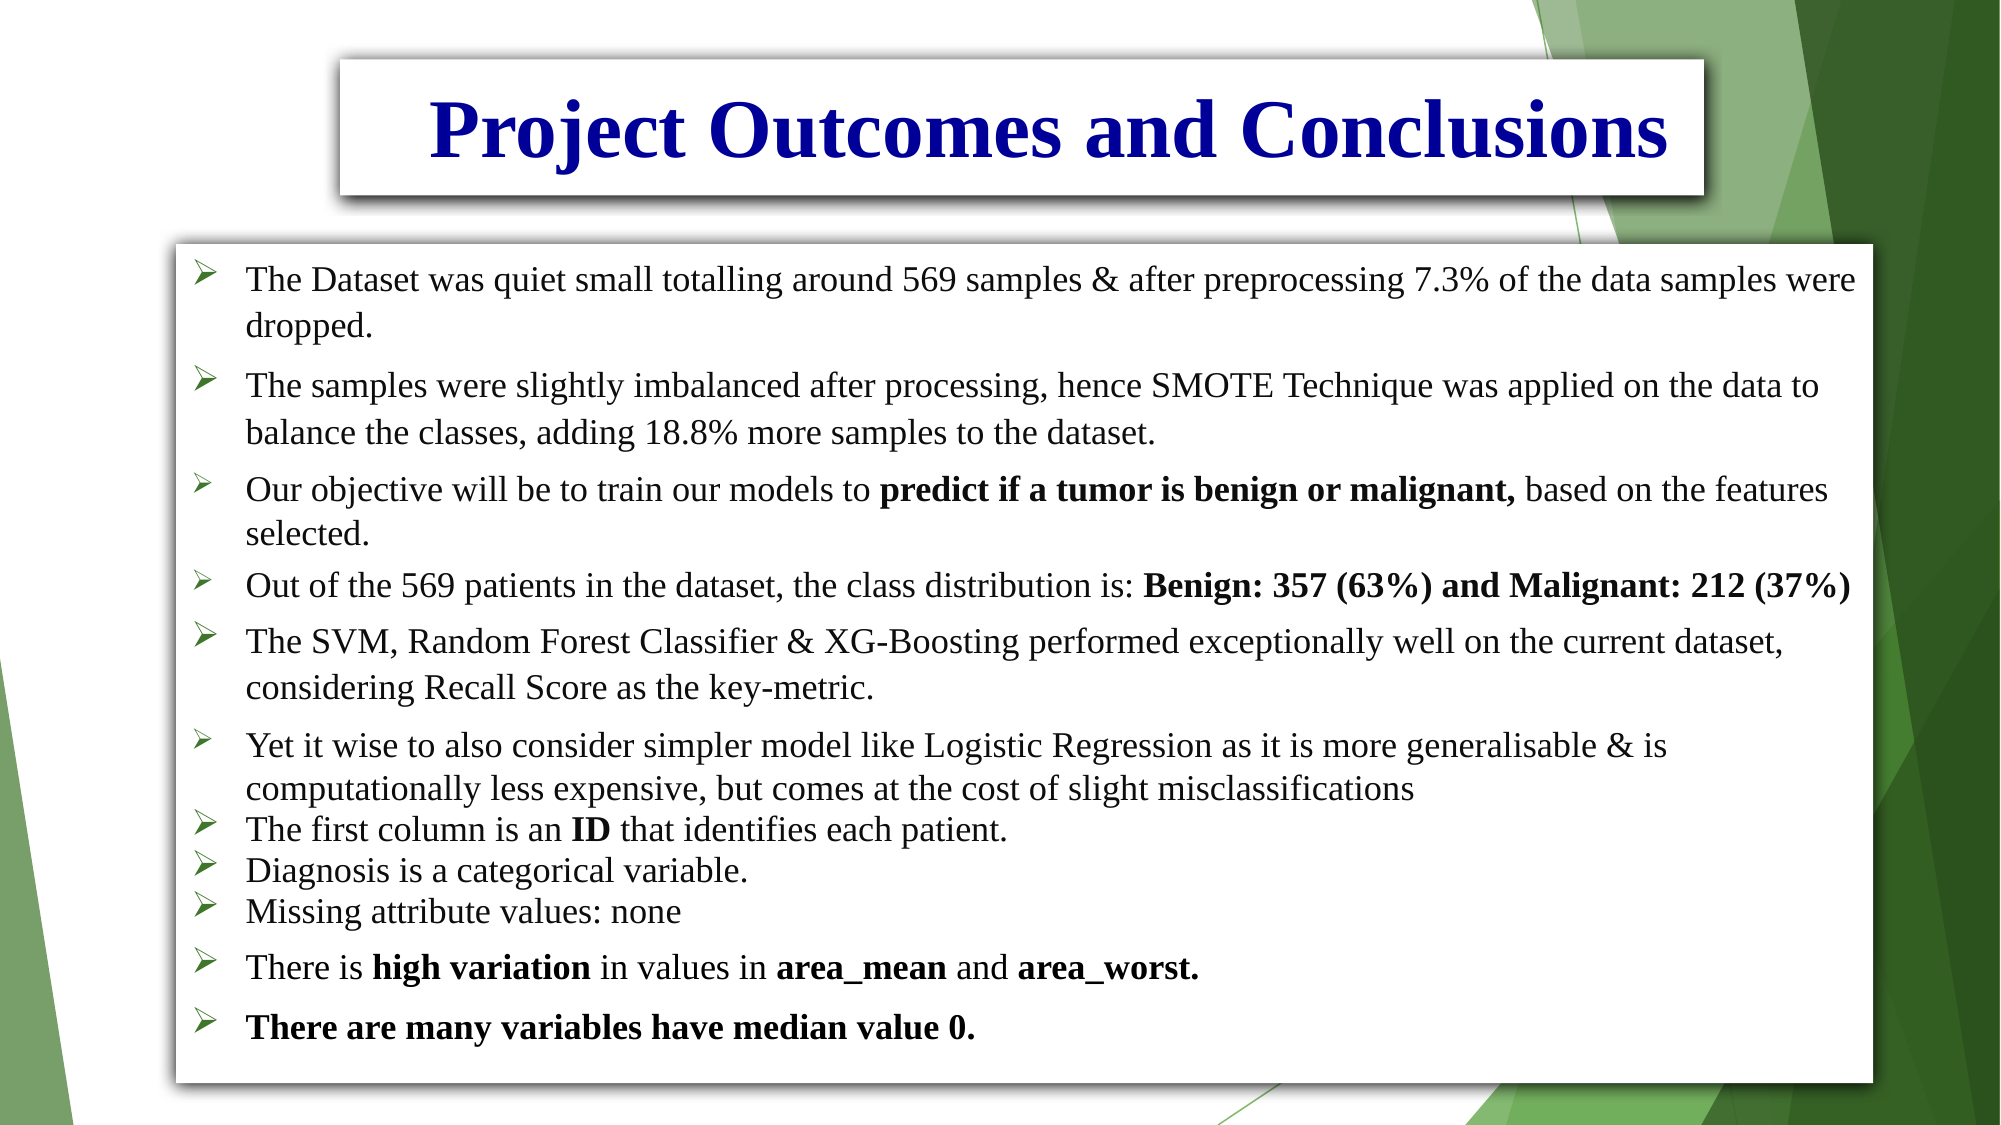

# Project Outcomes and Conclusions
The Dataset was quiet small totalling around 569 samples & after preprocessing 7.3% of the data samples were dropped.
The samples were slightly imbalanced after processing, hence SMOTE Technique was applied on the data to balance the classes, adding 18.8% more samples to the dataset.
Our objective will be to train our models to predict if a tumor is benign or malignant, based on the features selected.
Out of the 569 patients in the dataset, the class distribution is: Benign: 357 (63%) and Malignant: 212 (37%)
The SVM, Random Forest Classifier & XG-Boosting performed exceptionally well on the current dataset, considering Recall Score as the key-metric.
Yet it wise to also consider simpler model like Logistic Regression as it is more generalisable & is computationally less expensive, but comes at the cost of slight misclassifications
The first column is an ID that identifies each patient.
Diagnosis is a categorical variable.
Missing attribute values: none
There is high variation in values in area_mean and area_worst.
There are many variables have median value 0.